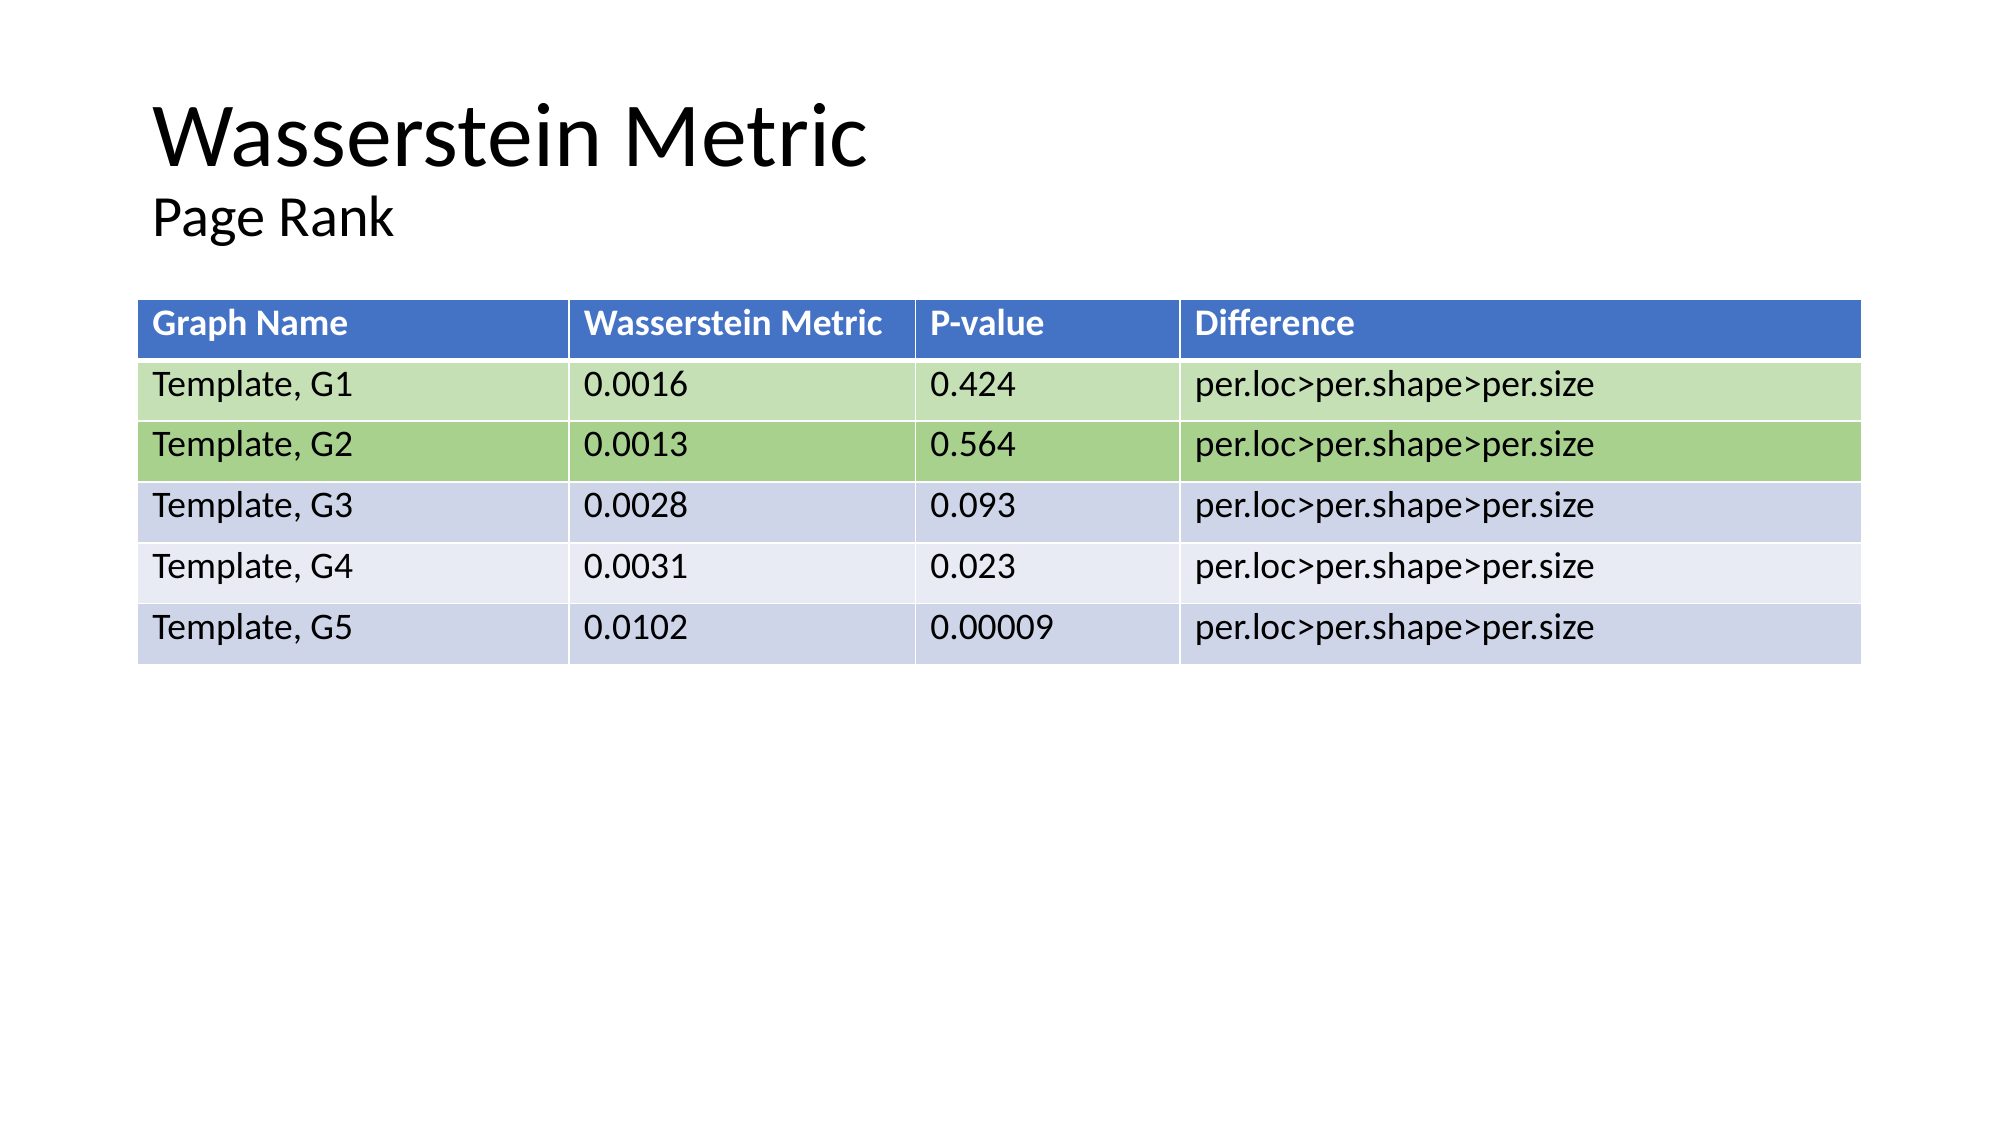

# Wasserstein Metric Page Rank
| Graph Name | Wasserstein Metric | P-value | Difference |
| --- | --- | --- | --- |
| Template, G1 | 0.0016 | 0.424 | per.loc>per.shape>per.size |
| Template, G2 | 0.0013 | 0.564 | per.loc>per.shape>per.size |
| Template, G3 | 0.0028 | 0.093 | per.loc>per.shape>per.size |
| Template, G4 | 0.0031 | 0.023 | per.loc>per.shape>per.size |
| Template, G5 | 0.0102 | 0.00009 | per.loc>per.shape>per.size |